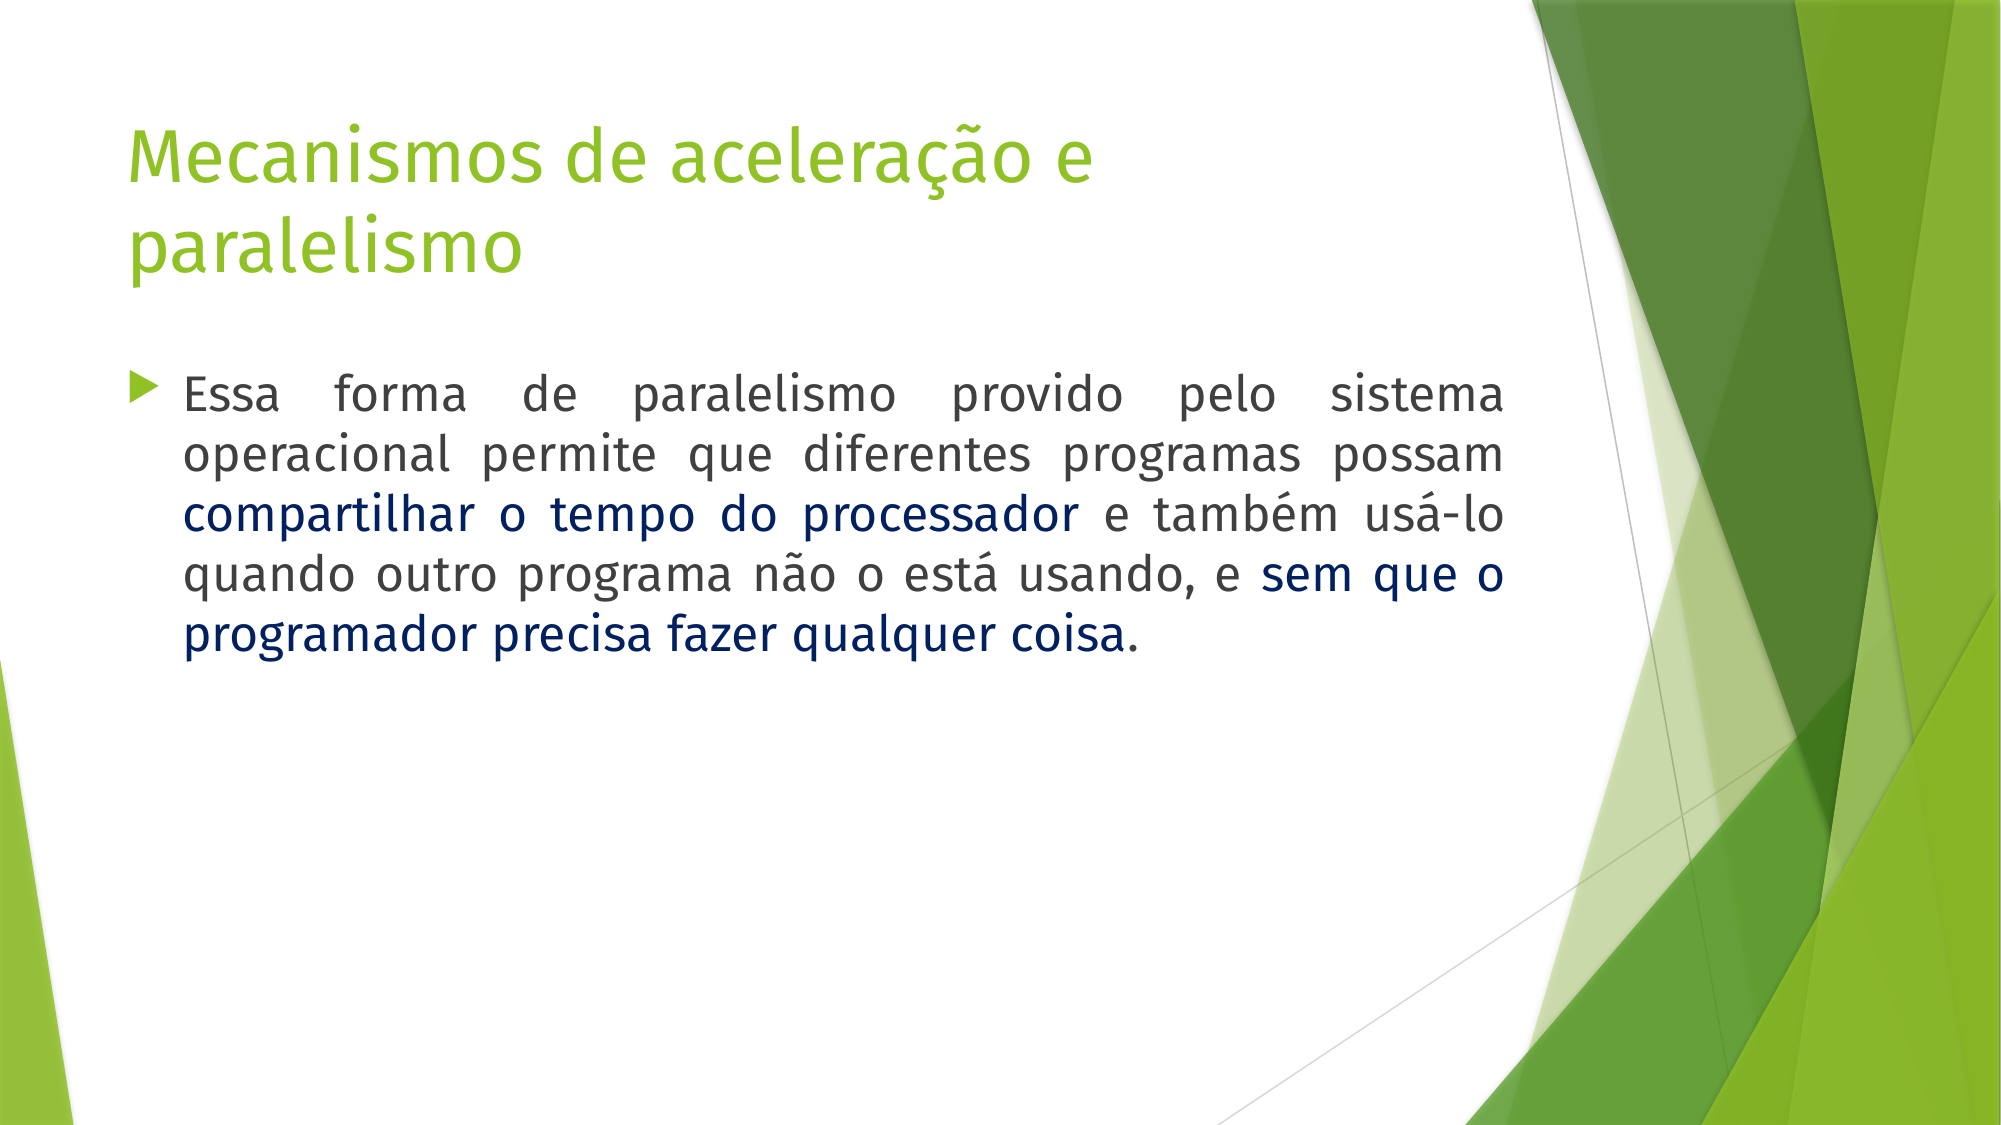

# Mecanismos de aceleração e paralelismo
Essa forma de paralelismo provido pelo sistema operacional permite que diferentes programas possam compartilhar o tempo do processador e também usá-lo quando outro programa não o está usando, e sem que o programador precisa fazer qualquer coisa.